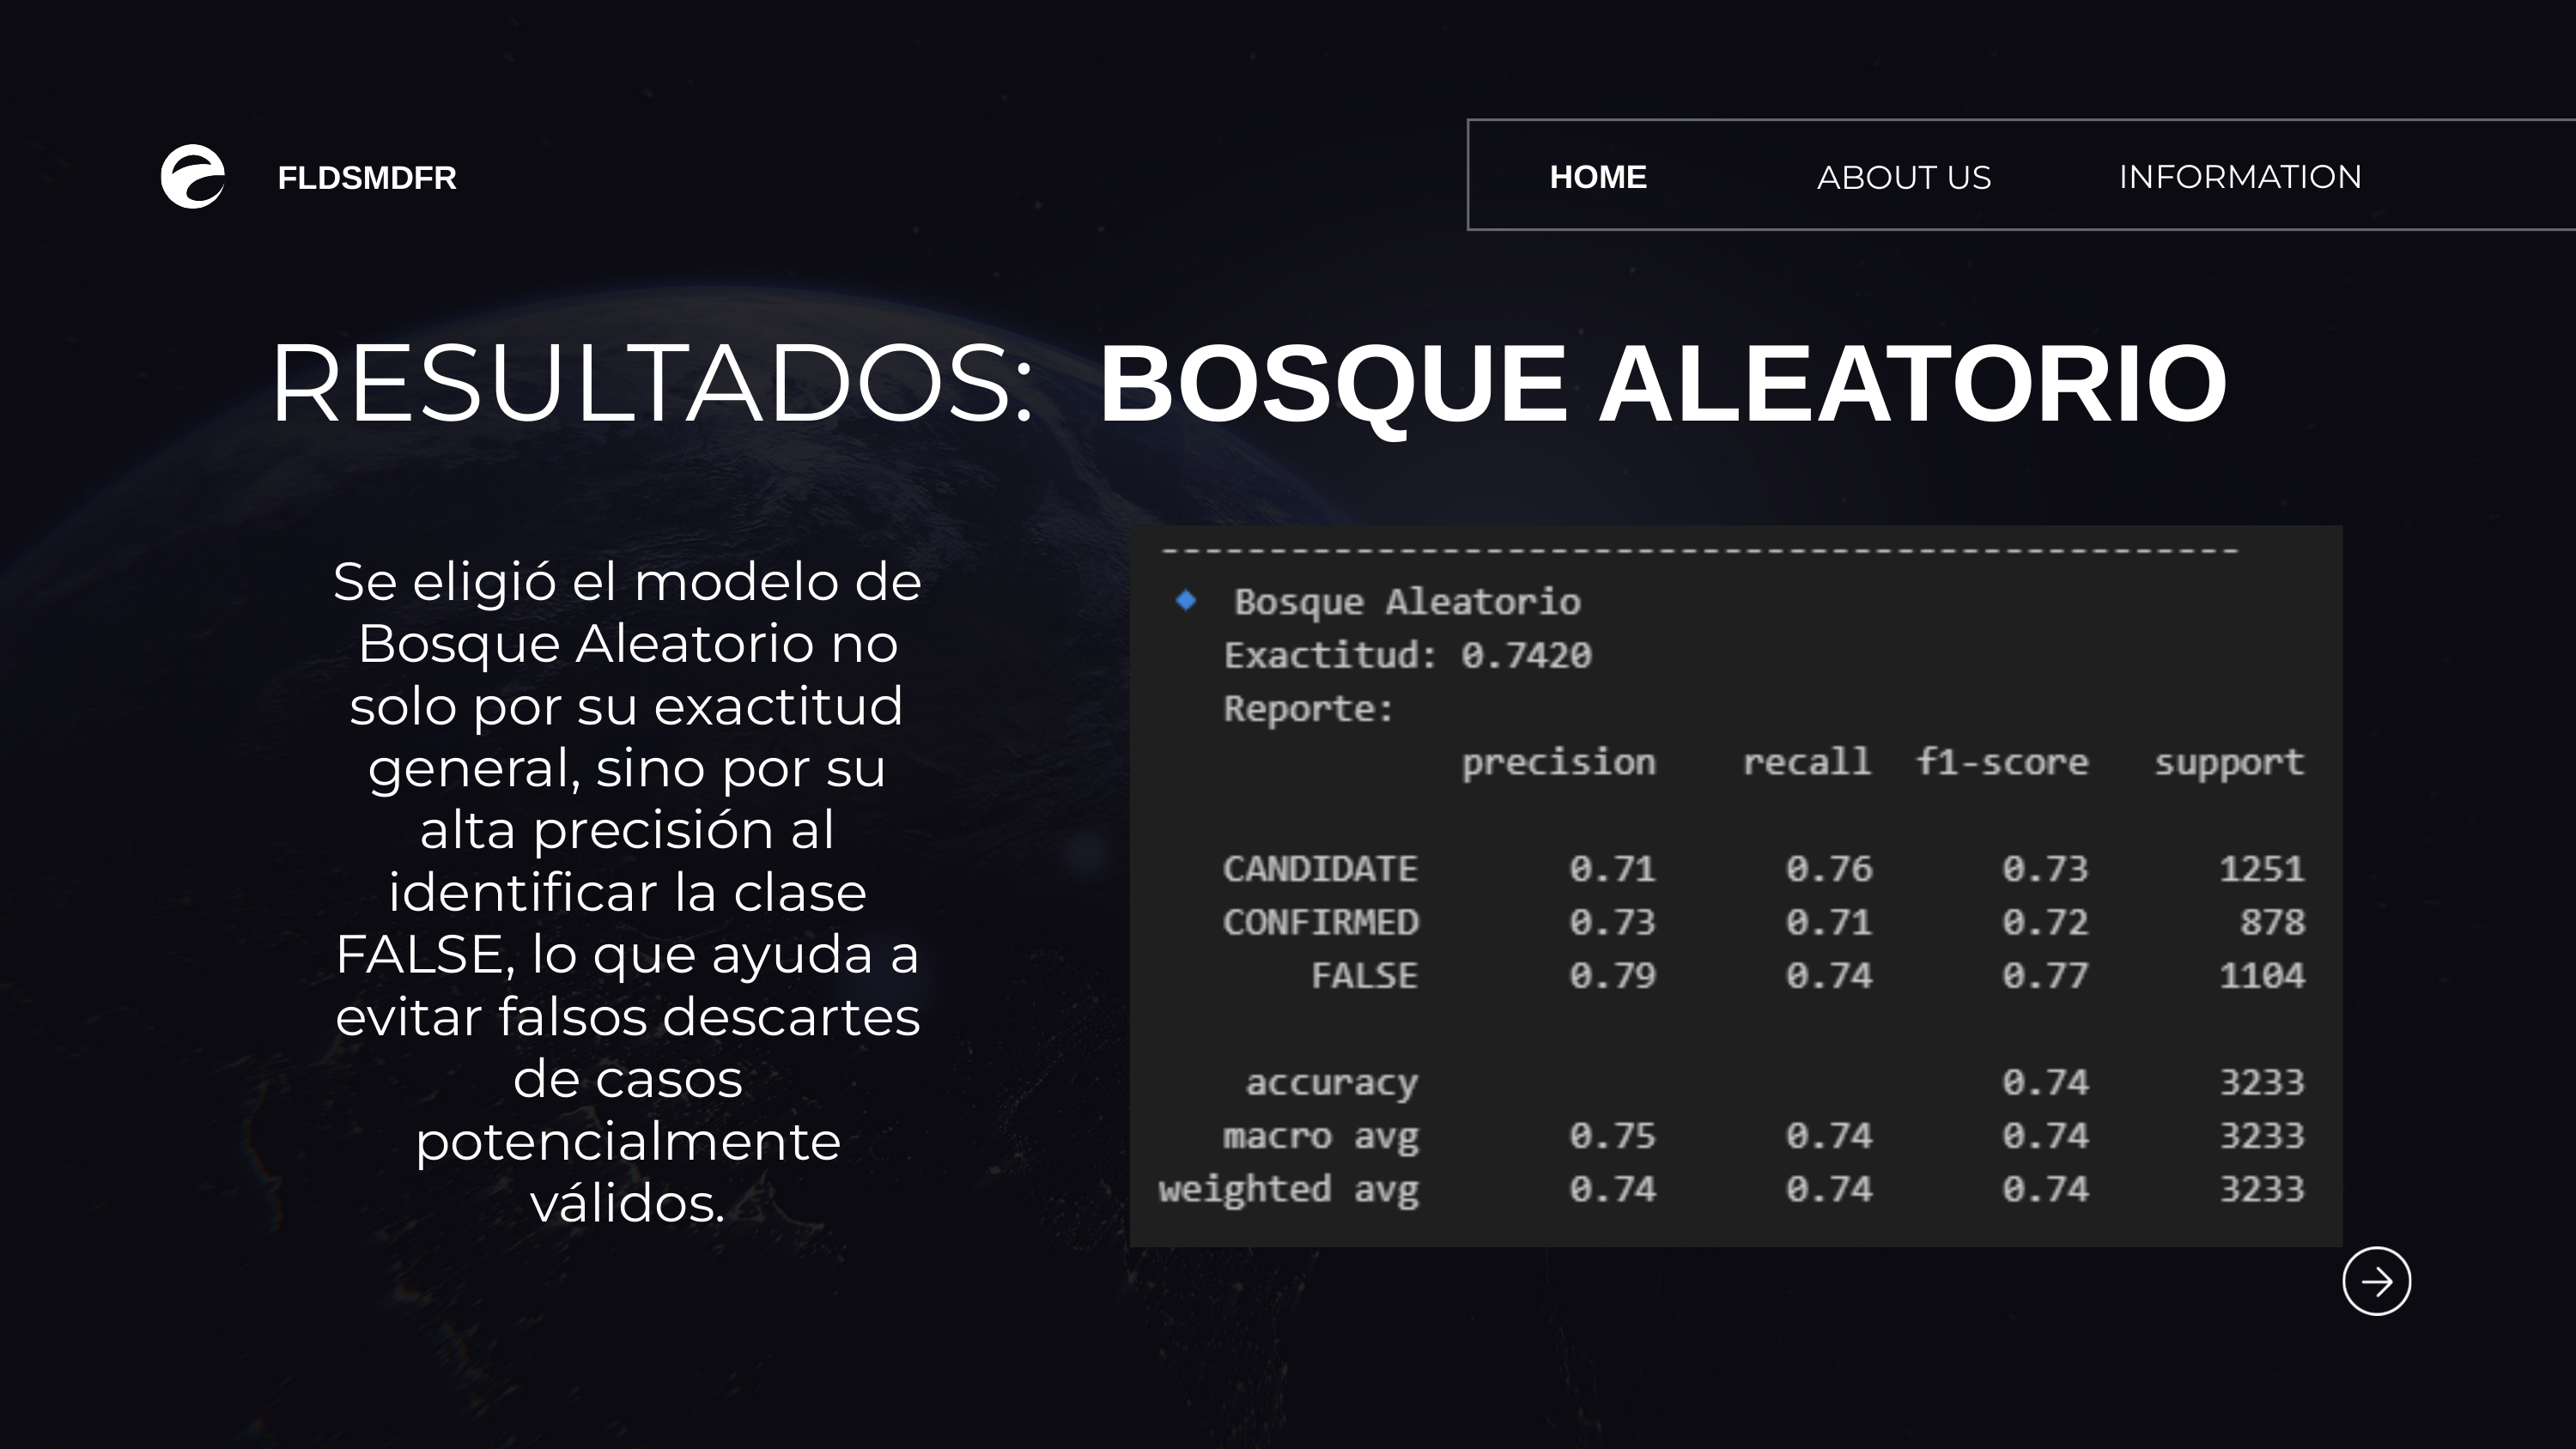

HOME
INFORMATION
ABOUT US
FLDSMDFR
RESULTADOS:
BOSQUE ALEATORIO

Se eligió el modelo de Bosque Aleatorio no solo por su exactitud general, sino por su alta precisión al identificar la clase FALSE, lo que ayuda a evitar falsos descartes de casos potencialmente válidos.